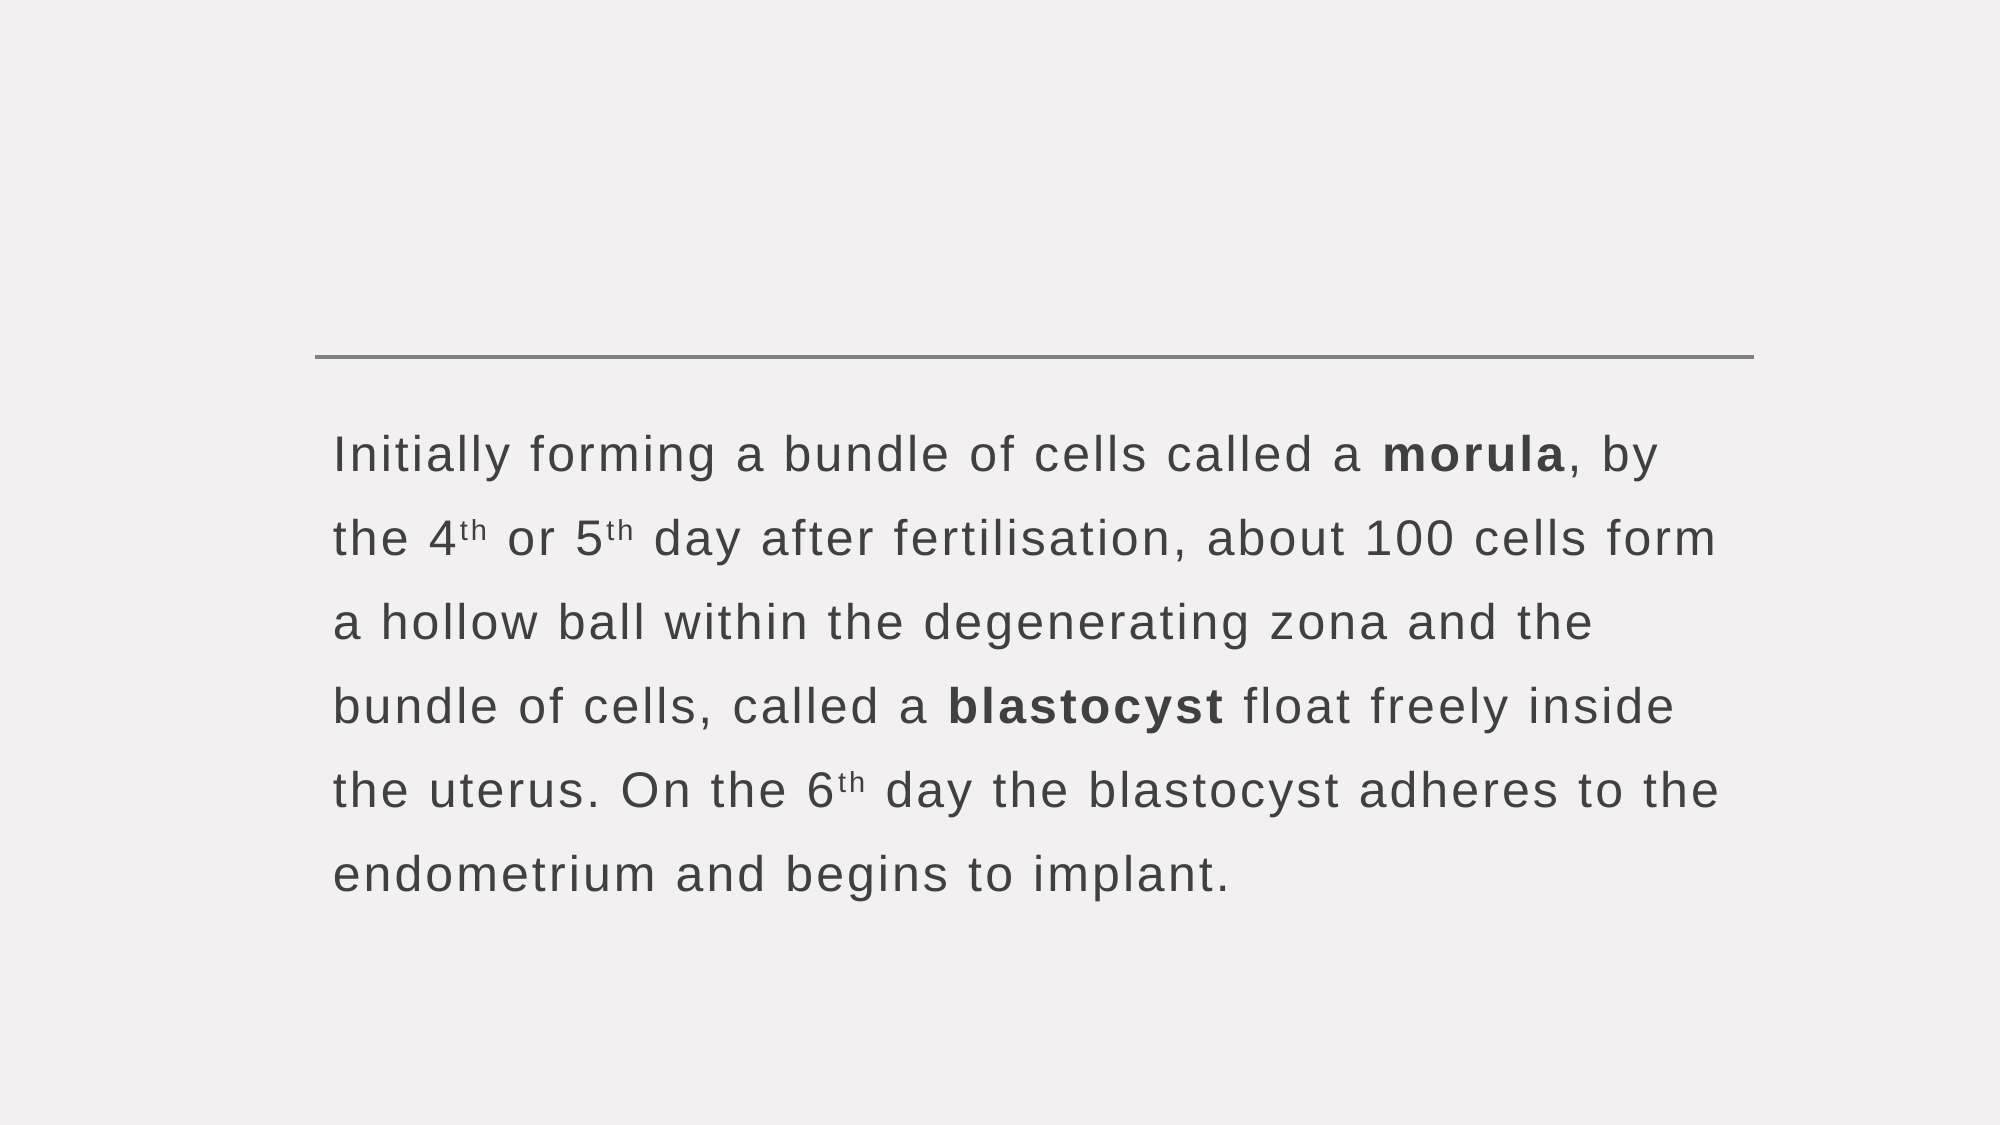

#
Initially forming a bundle of cells called a morula, by the 4th or 5th day after fertilisation, about 100 cells form a hollow ball within the degenerating zona and the bundle of cells, called a blastocyst float freely inside the uterus. On the 6th day the blastocyst adheres to the endometrium and begins to implant.